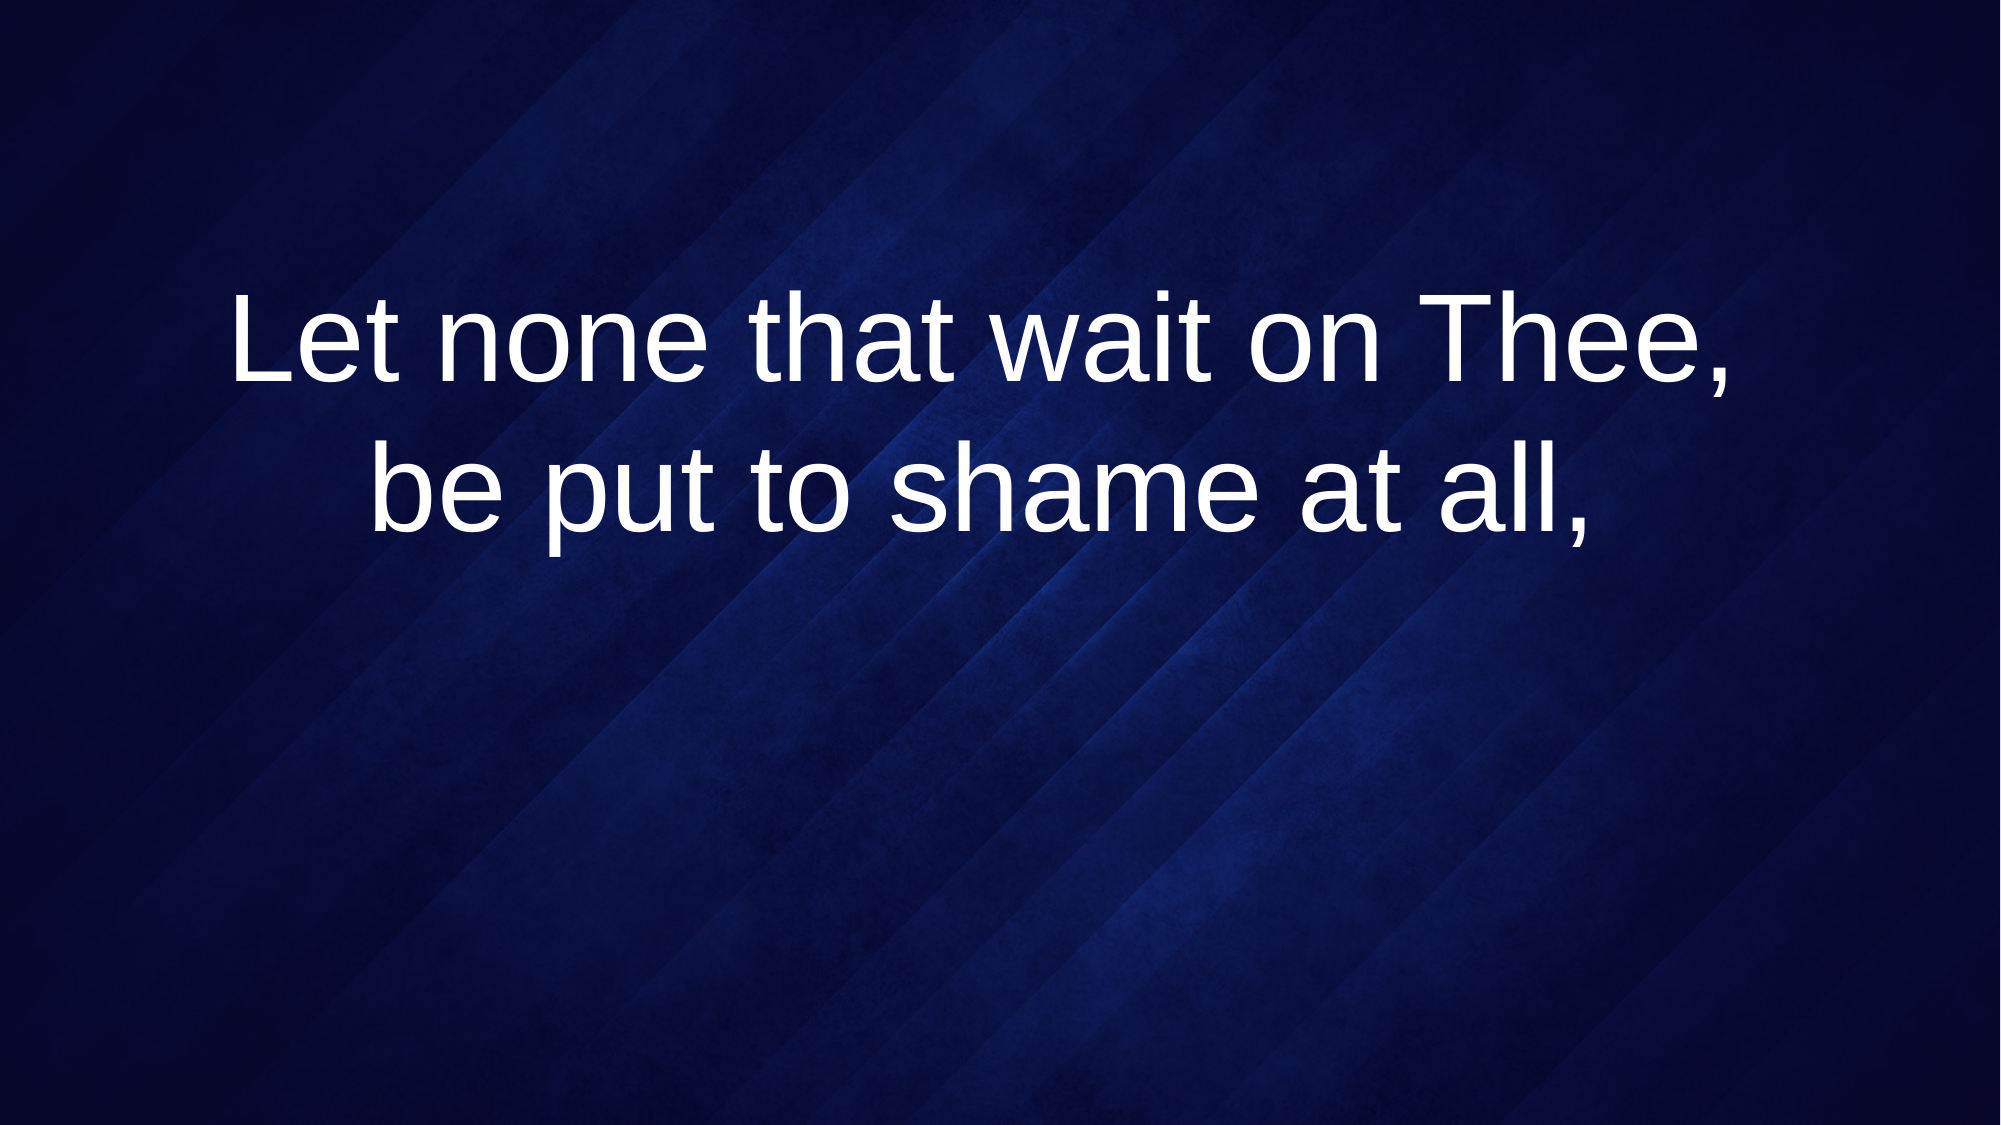

# Let none that wait on Thee, be put to shame at all,